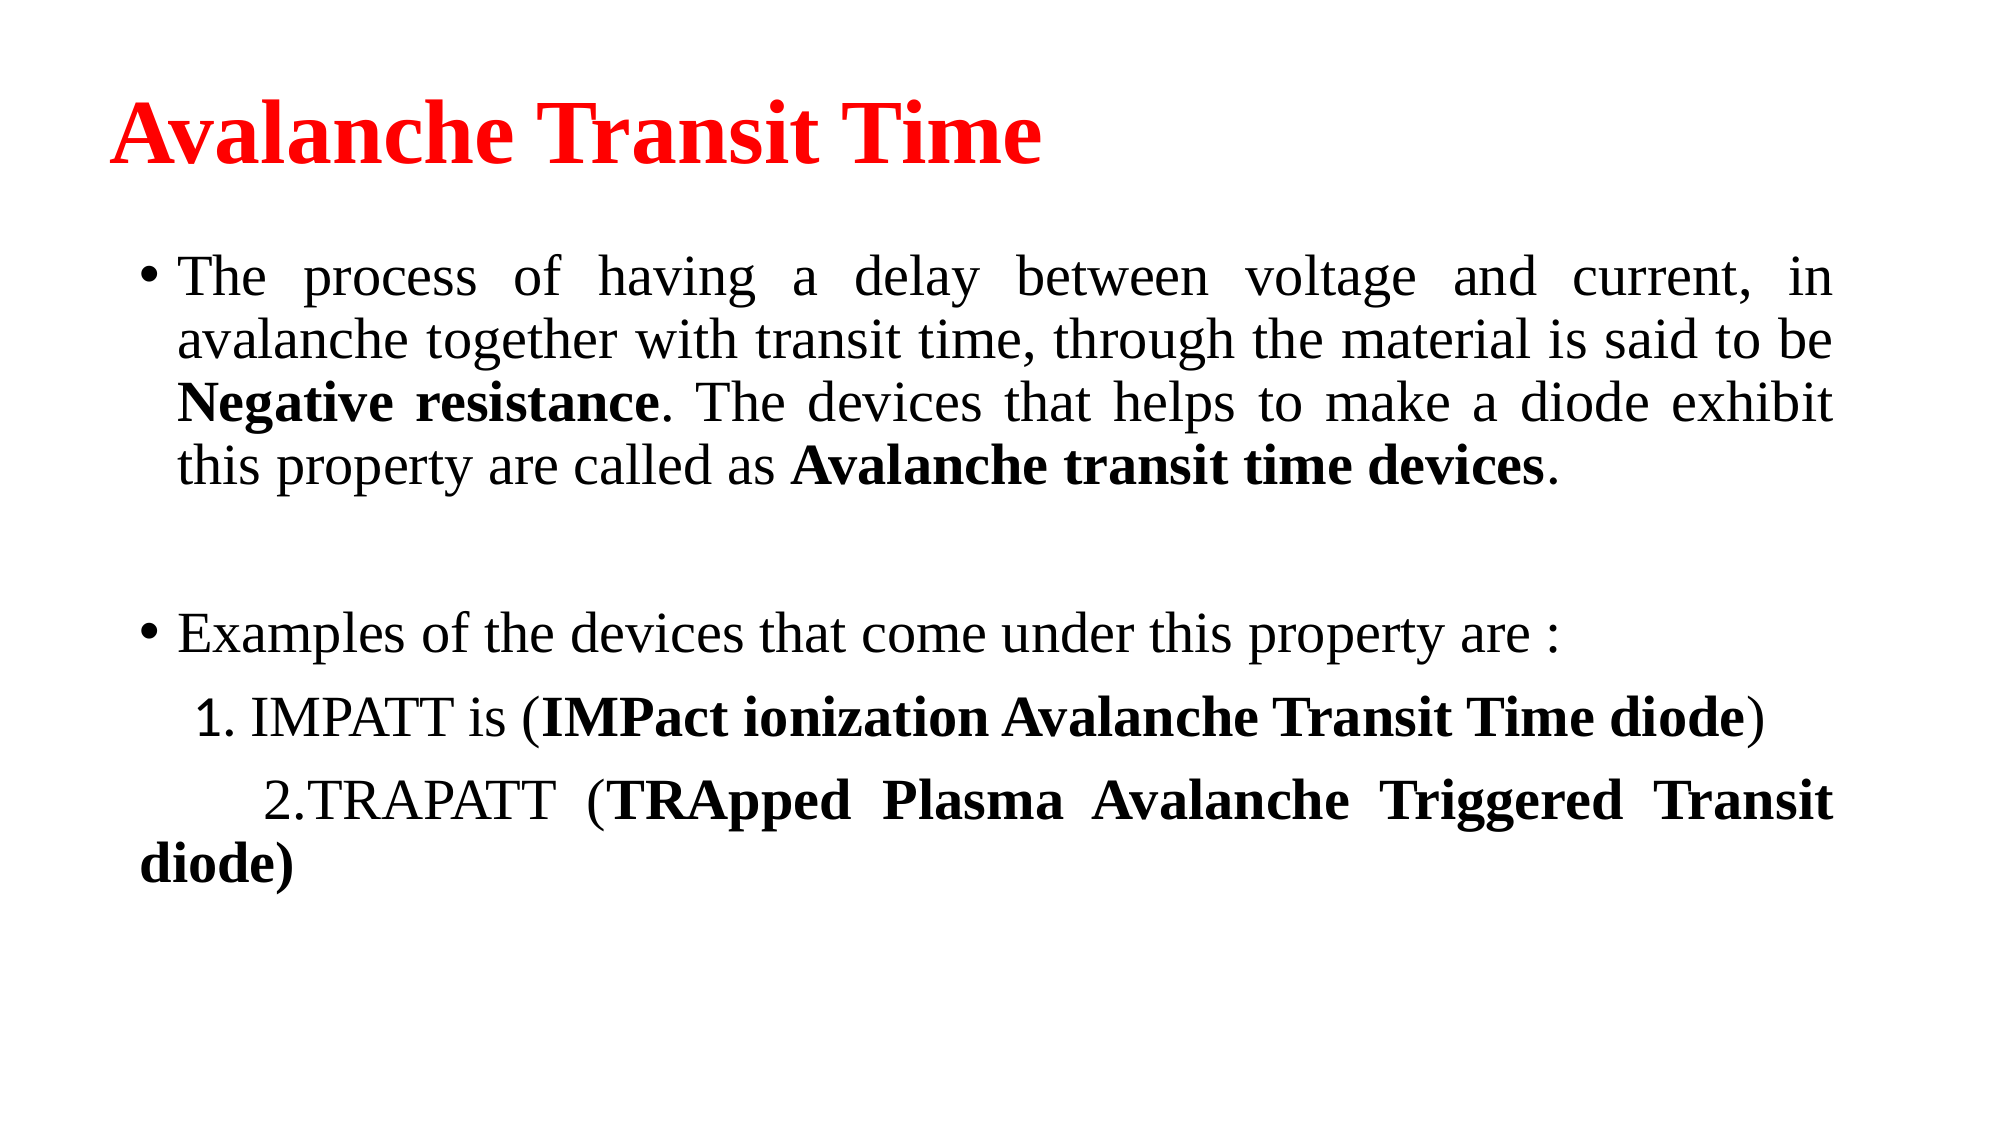

# Avalanche Transit Time
The process of having a delay between voltage and current, in avalanche together with transit time, through the material is said to be Negative resistance. The devices that helps to make a diode exhibit this property are called as Avalanche transit time devices.

Examples of the devices that come under this property are :
    1. IMPATT is (IMPact ionization Avalanche Transit Time diode)
    2.TRAPATT (TRApped Plasma Avalanche Triggered Transit diode)